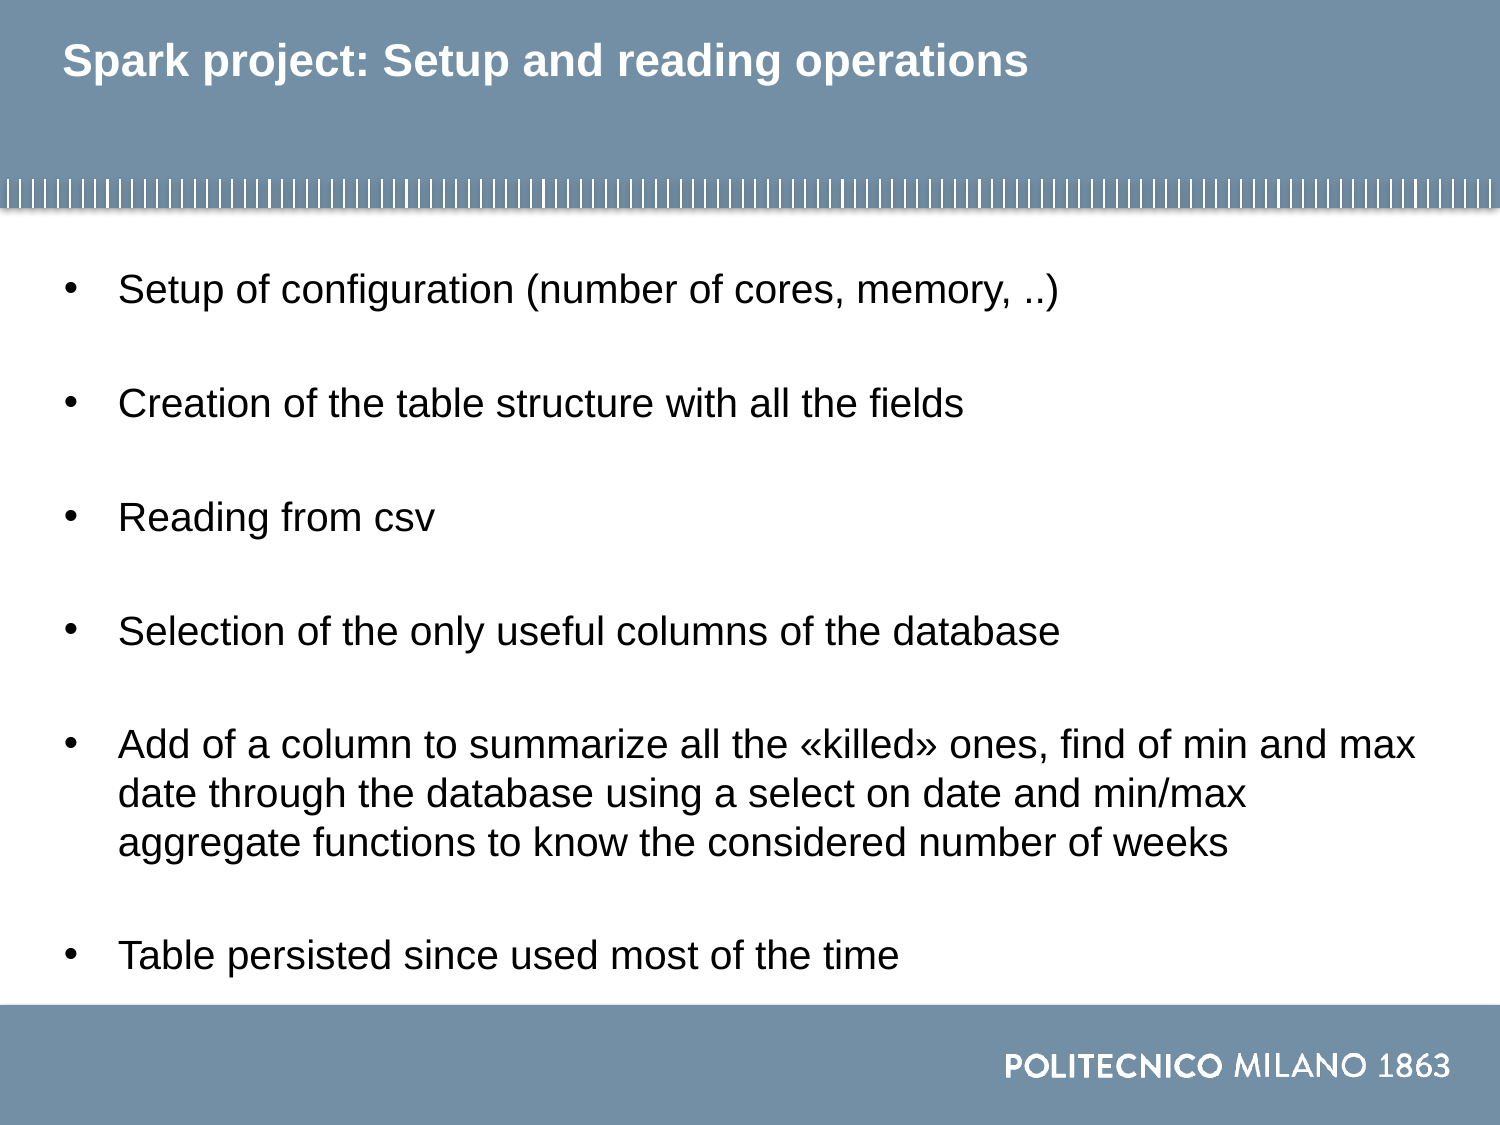

# Spark project: Setup and reading operations
Setup of configuration (number of cores, memory, ..)

Creation of the table structure with all the fields

Reading from csv

Selection of the only useful columns of the database

Add of a column to summarize all the «killed» ones, find of min and max date through the database using a select on date and min/max aggregate functions to know the considered number of weeks

Table persisted since used most of the time